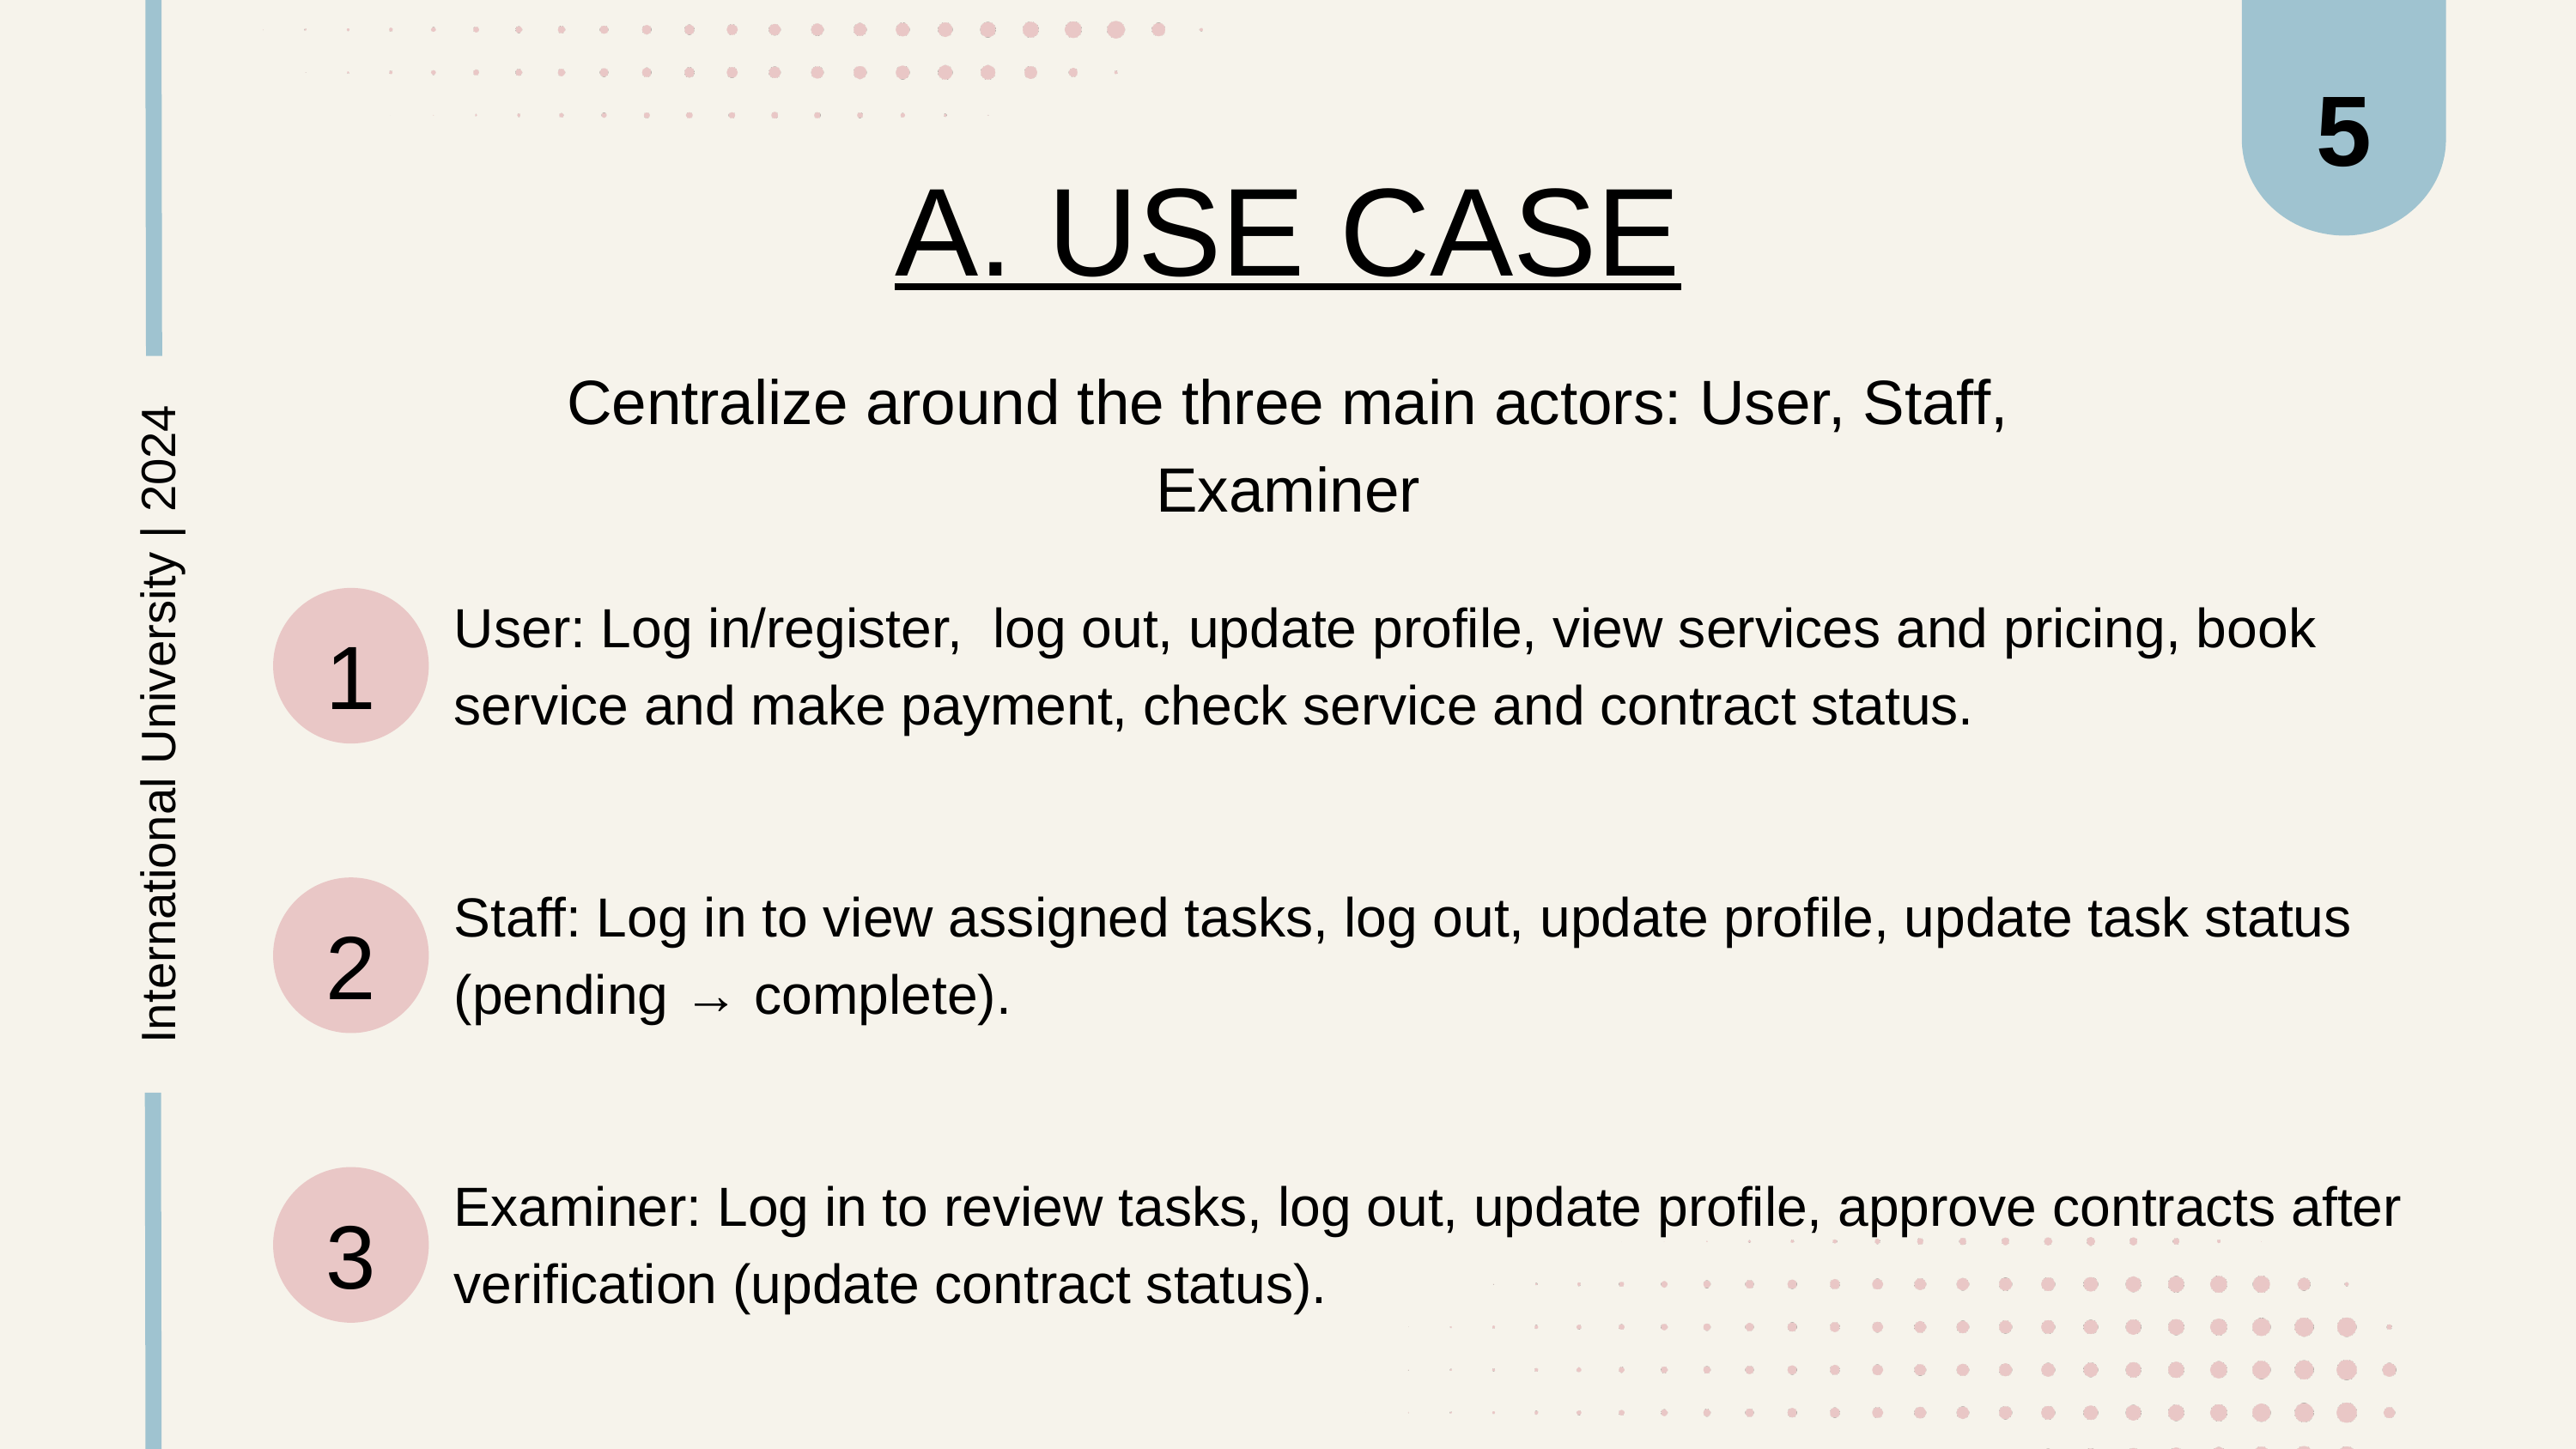

5

A. USE CASE
Centralize around the three main actors: User, Staff, Examiner

User: Log in/register,  log out, update profile, view services and pricing, book service and make payment, check service and contract status.
1
Staff: Log in to view assigned tasks, log out, update profile, update task status (pending → complete).

2
Examiner: Log in to review tasks, log out, update profile, approve contracts after verification (update contract status).

3
International University | 2024